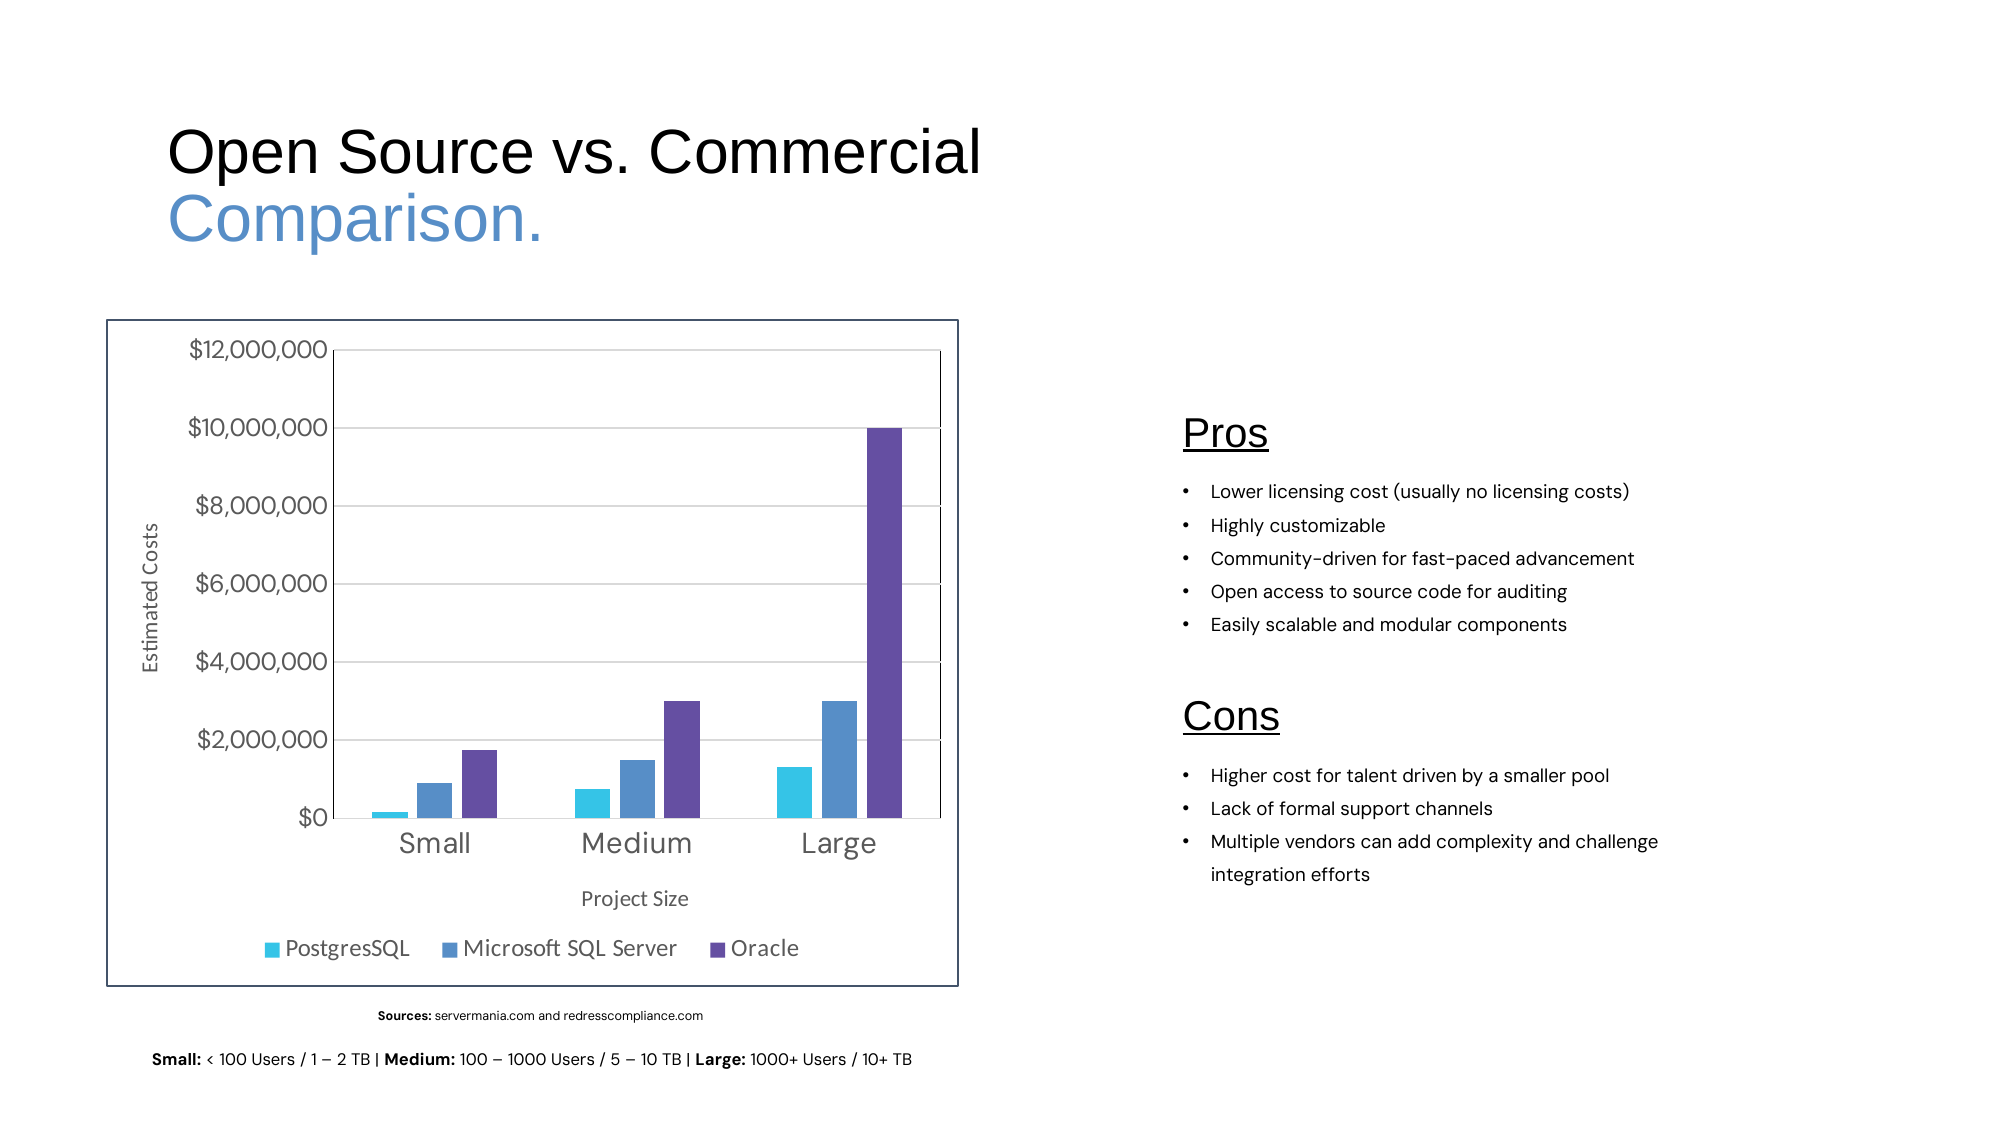

Open Source vs. Commercial
Comparison.

### Chart

| Category | PostgresSQL | Microsoft SQL Server | Oracle |
|---|---|---|---|
| Small | 150000.0 | 900000.0 | 1750000.0 |
| Medium | 750000.0 | 1500000.0 | 3000000.0 |
| Large | 1300000.0 | 3000000.0 | 10000000.0 |
Pros
Lower licensing cost (usually no licensing costs)
Highly customizable
Community-driven for fast-paced advancement
Open access to source code for auditing
Easily scalable and modular components
Cons
Higher cost for talent driven by a smaller pool
Lack of formal support channels
Multiple vendors can add complexity and challenge integration efforts
Sources: servermania.com and redresscompliance.com
Small: < 100 Users / 1 – 2 TB | Medium: 100 – 1000 Users / 5 – 10 TB | Large: 1000+ Users / 10+ TB